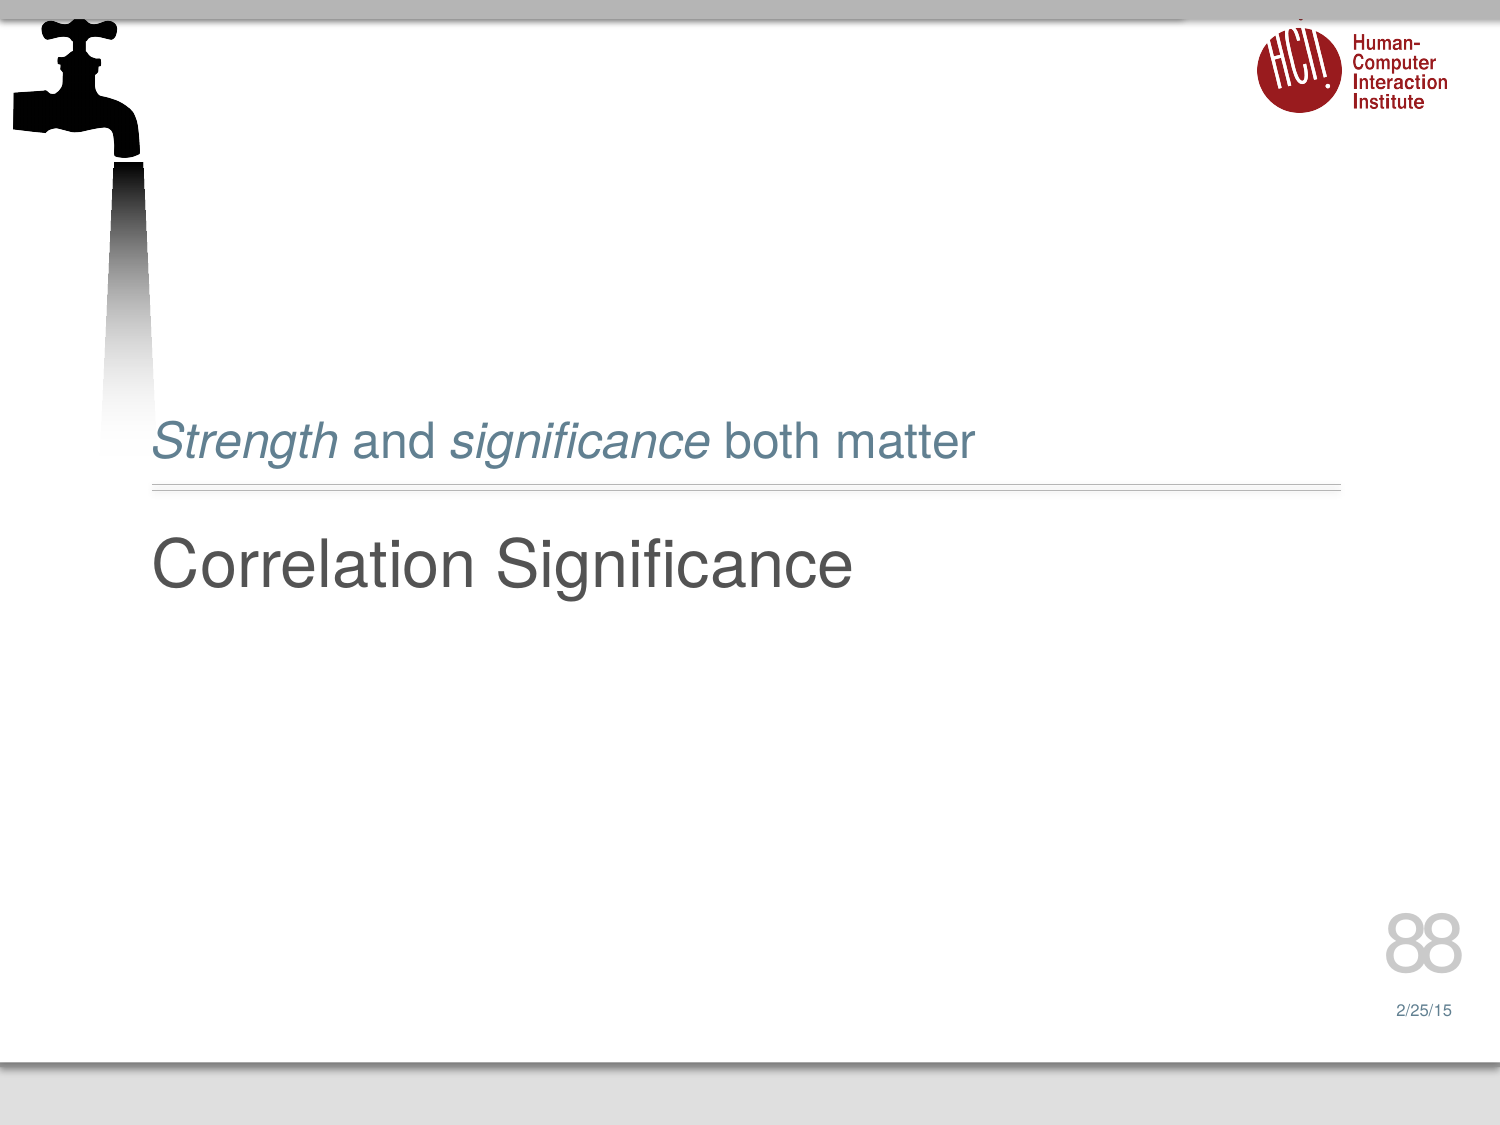

Strength and significance both matter
# Correlation Significance
88
2/25/15